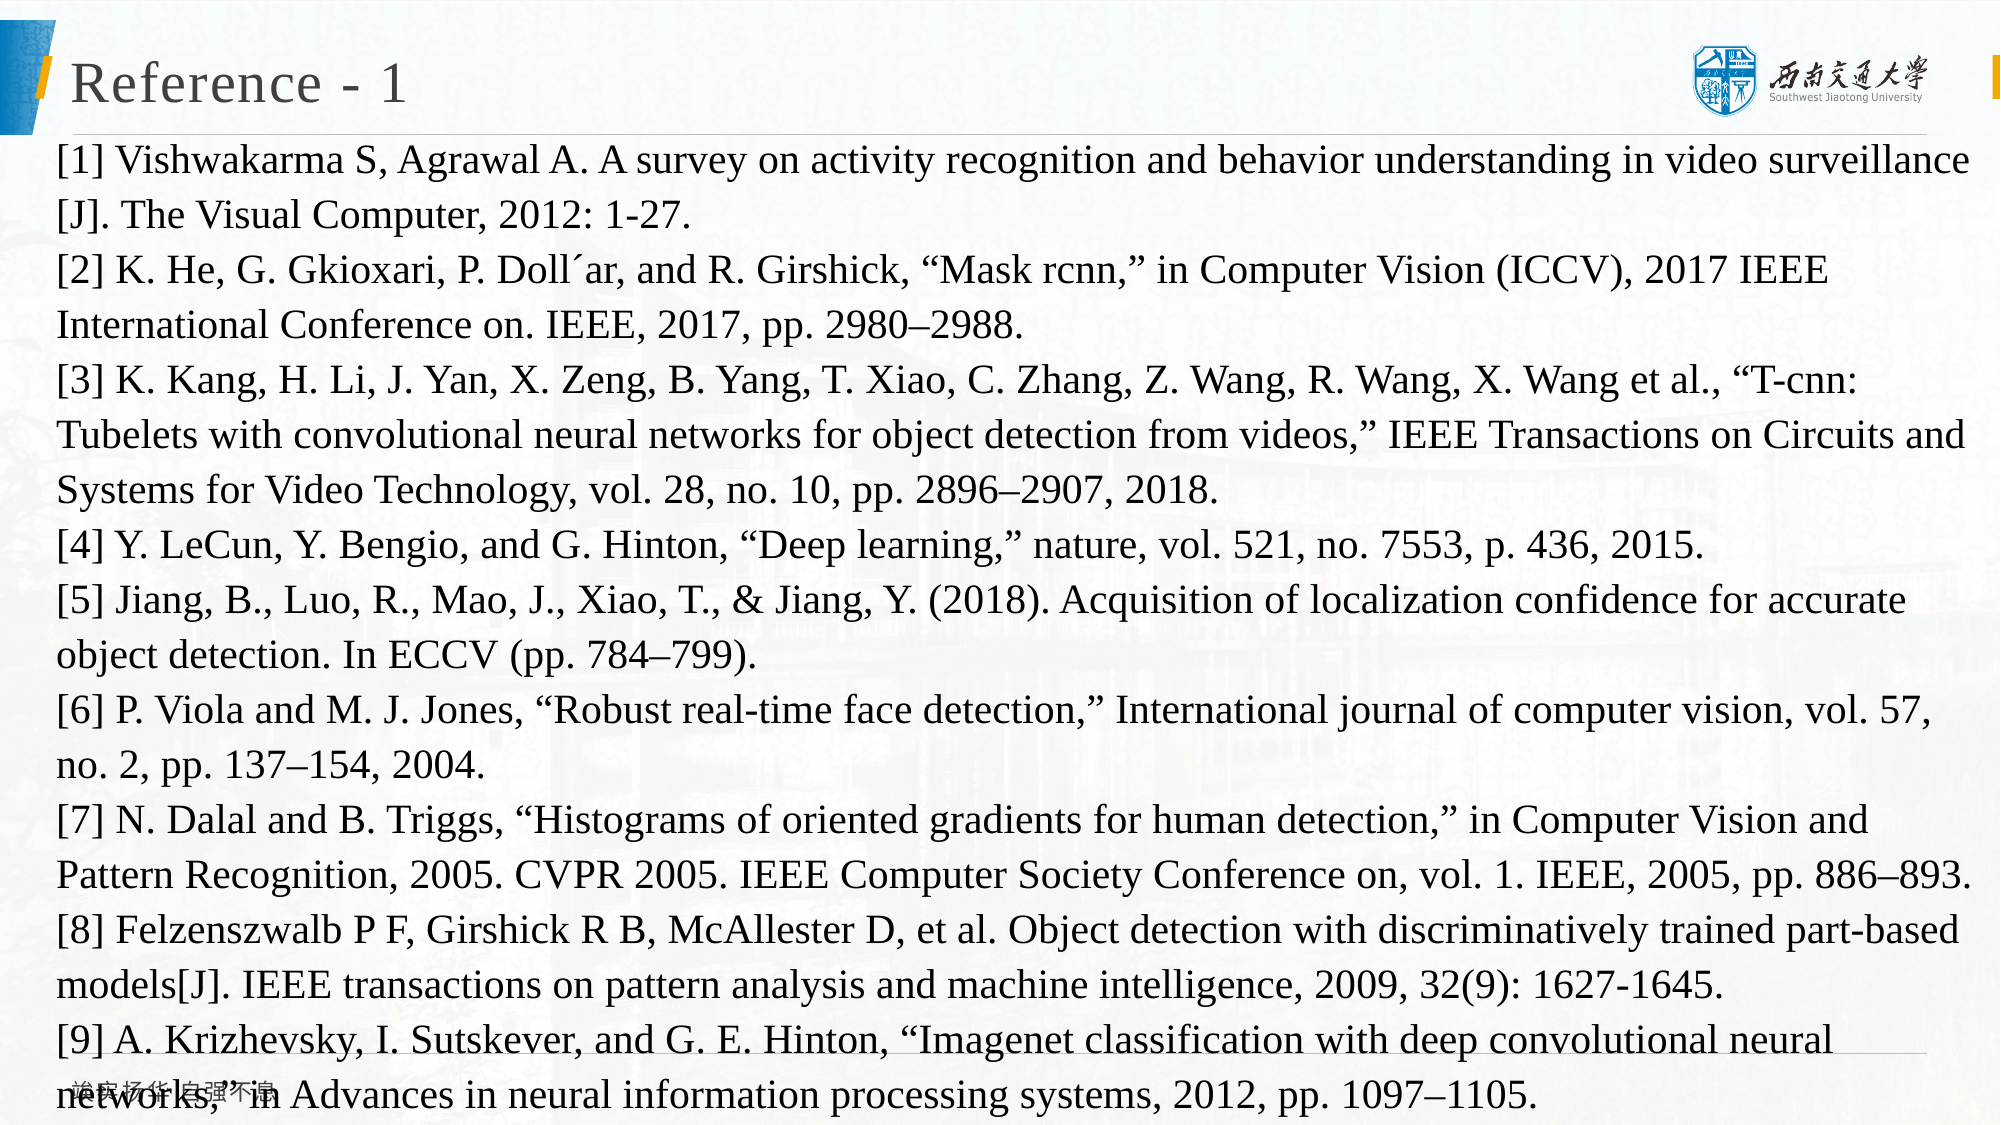

# Reference - 1
[1] Vishwakarma S, Agrawal A. A survey on activity recognition and behavior understanding in video surveillance [J]. The Visual Computer, 2012: 1-27.
[2] K. He, G. Gkioxari, P. Doll´ar, and R. Girshick, “Mask rcnn,” in Computer Vision (ICCV), 2017 IEEE International Conference on. IEEE, 2017, pp. 2980–2988.
[3] K. Kang, H. Li, J. Yan, X. Zeng, B. Yang, T. Xiao, C. Zhang, Z. Wang, R. Wang, X. Wang et al., “T-cnn: Tubelets with convolutional neural networks for object detection from videos,” IEEE Transactions on Circuits and Systems for Video Technology, vol. 28, no. 10, pp. 2896–2907, 2018.
[4] Y. LeCun, Y. Bengio, and G. Hinton, “Deep learning,” nature, vol. 521, no. 7553, p. 436, 2015.
[5] Jiang, B., Luo, R., Mao, J., Xiao, T., & Jiang, Y. (2018). Acquisition of localization confidence for accurate object detection. In ECCV (pp. 784–799).
[6] P. Viola and M. J. Jones, “Robust real-time face detection,” International journal of computer vision, vol. 57, no. 2, pp. 137–154, 2004.
[7] N. Dalal and B. Triggs, “Histograms of oriented gradients for human detection,” in Computer Vision and Pattern Recognition, 2005. CVPR 2005. IEEE Computer Society Conference on, vol. 1. IEEE, 2005, pp. 886–893.
[8] Felzenszwalb P F, Girshick R B, McAllester D, et al. Object detection with discriminatively trained part-based models[J]. IEEE transactions on pattern analysis and machine intelligence, 2009, 32(9): 1627-1645.
[9] A. Krizhevsky, I. Sutskever, and G. E. Hinton, “Imagenet classification with deep convolutional neural networks,” in Advances in neural information processing systems, 2012, pp. 1097–1105.